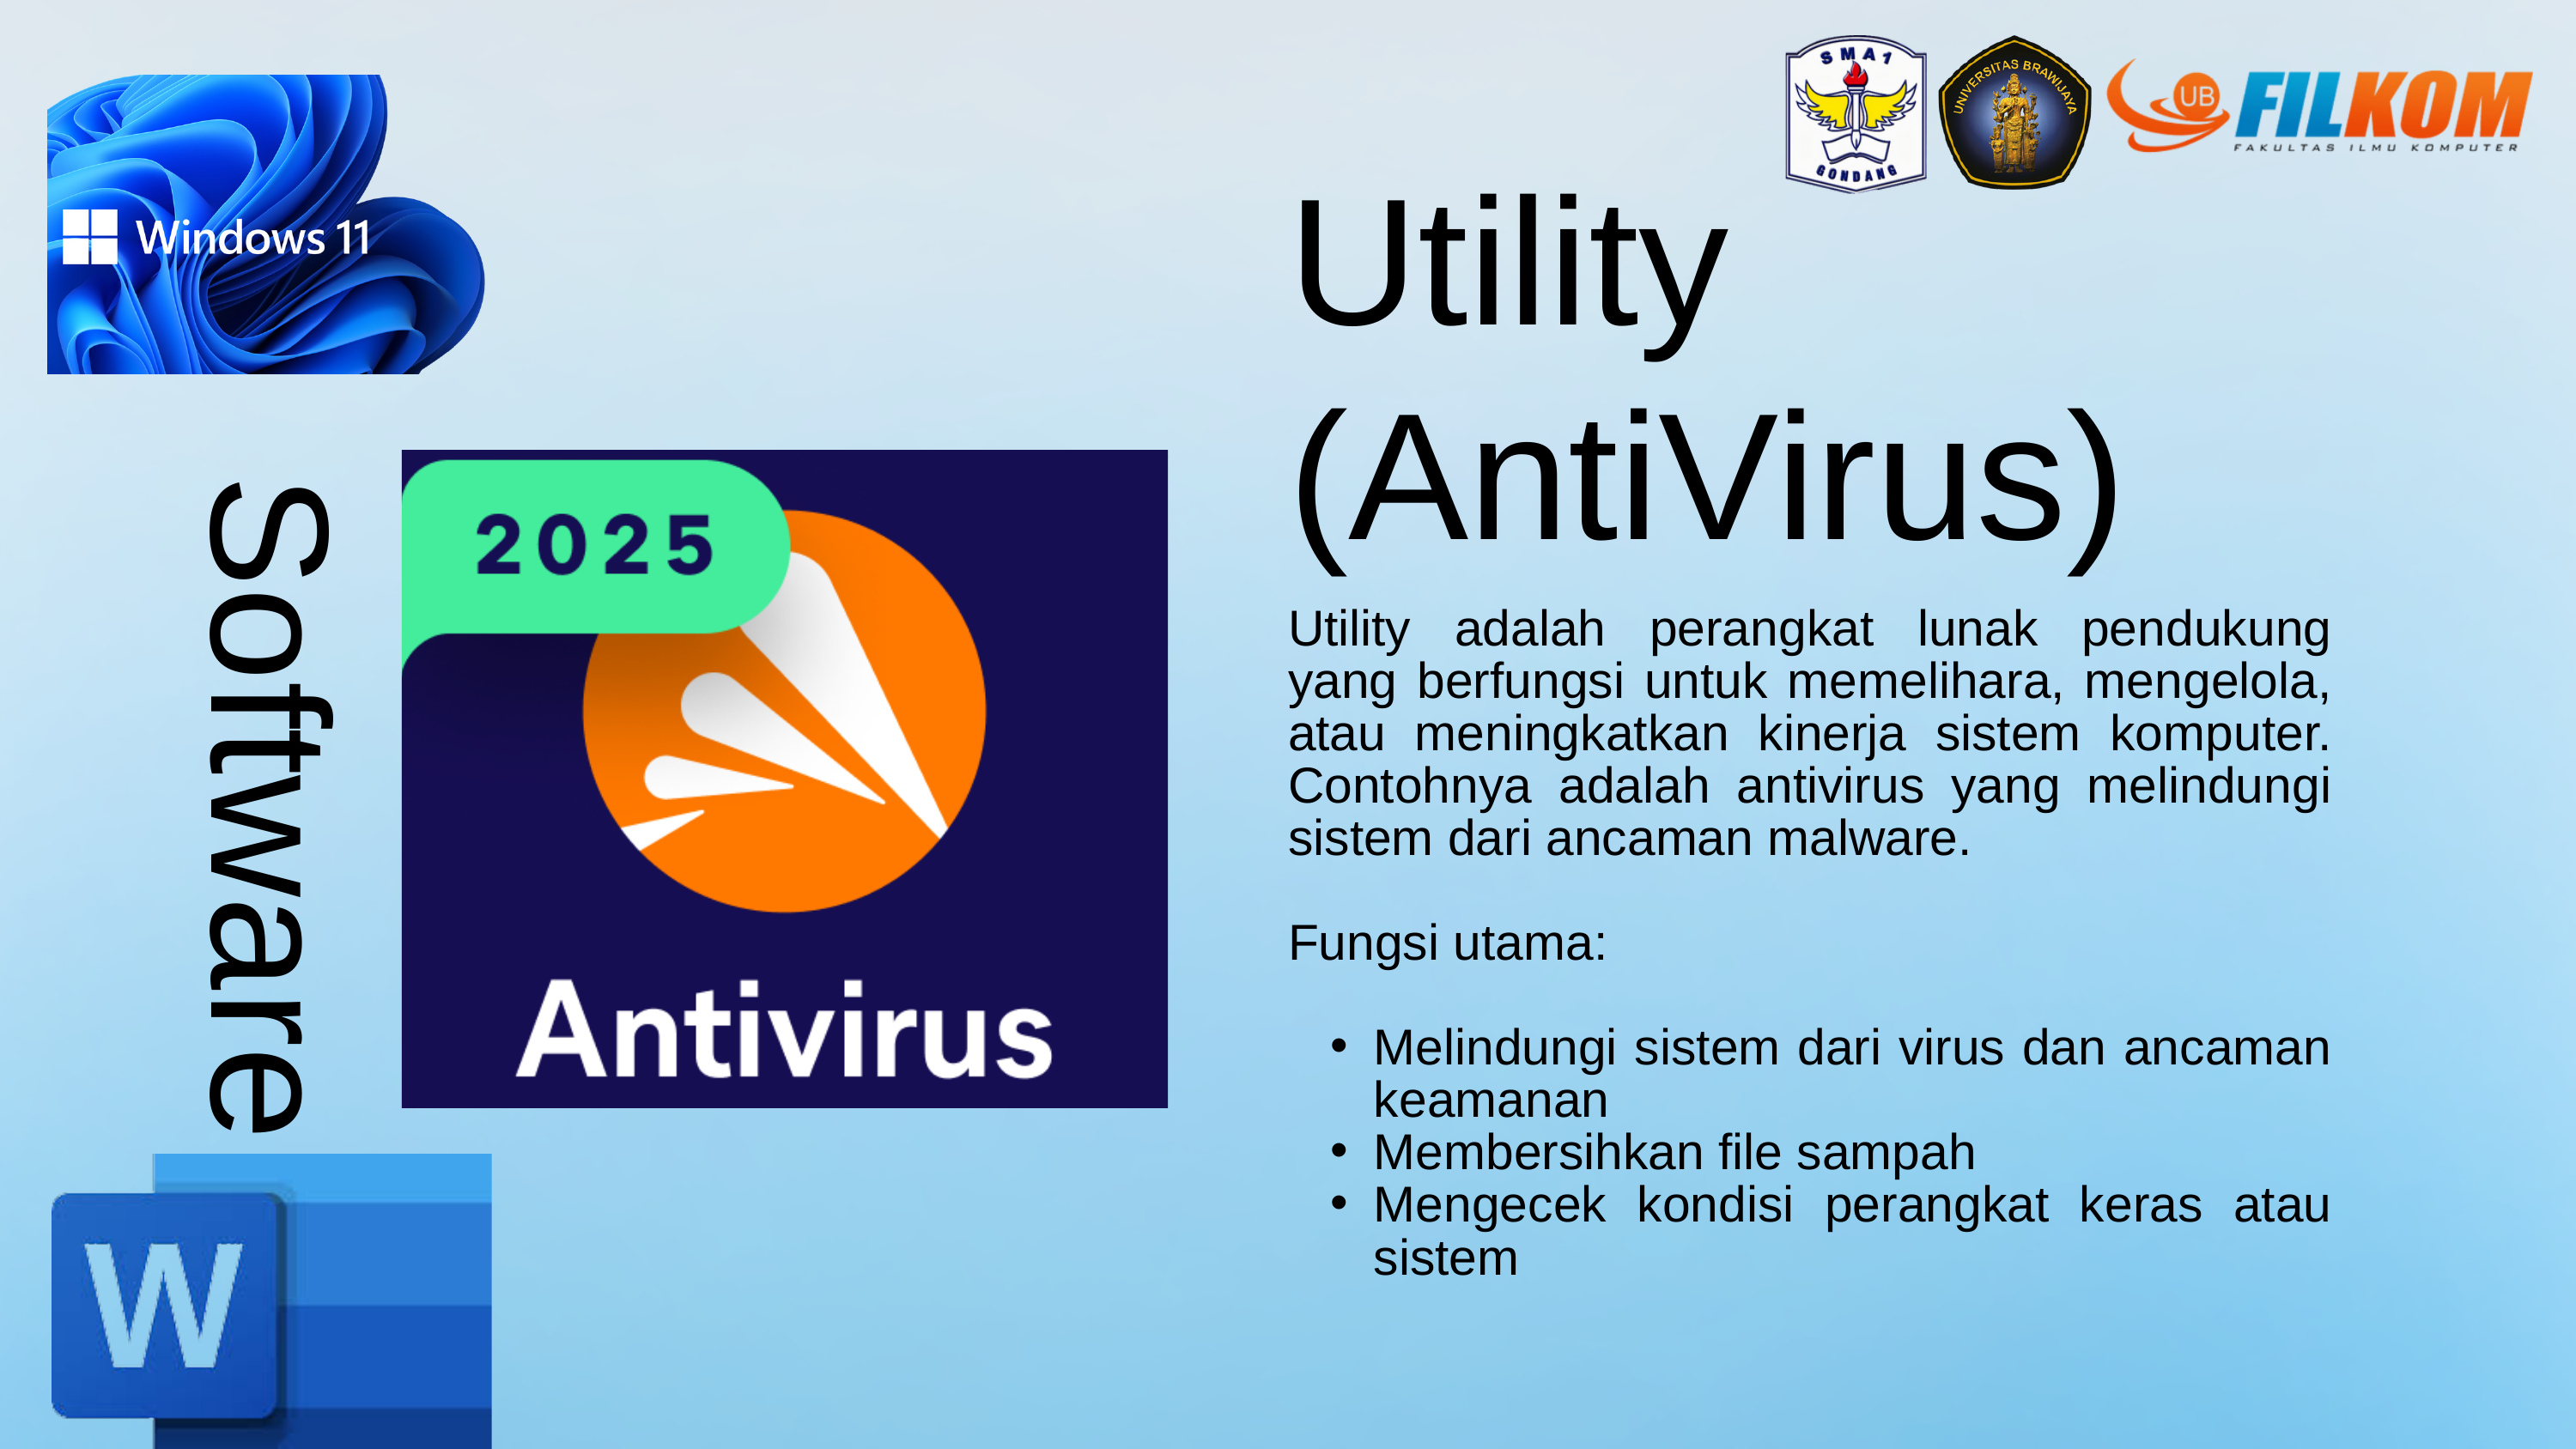

Utility (AntiVirus)

Utility adalah perangkat lunak pendukung yang berfungsi untuk memelihara, mengelola, atau meningkatkan kinerja sistem komputer. Contohnya adalah antivirus yang melindungi sistem dari ancaman malware.

Fungsi utama:

Melindungi sistem dari virus dan ancaman keamanan
Membersihkan file sampah
Mengecek kondisi perangkat keras atau sistem
Software